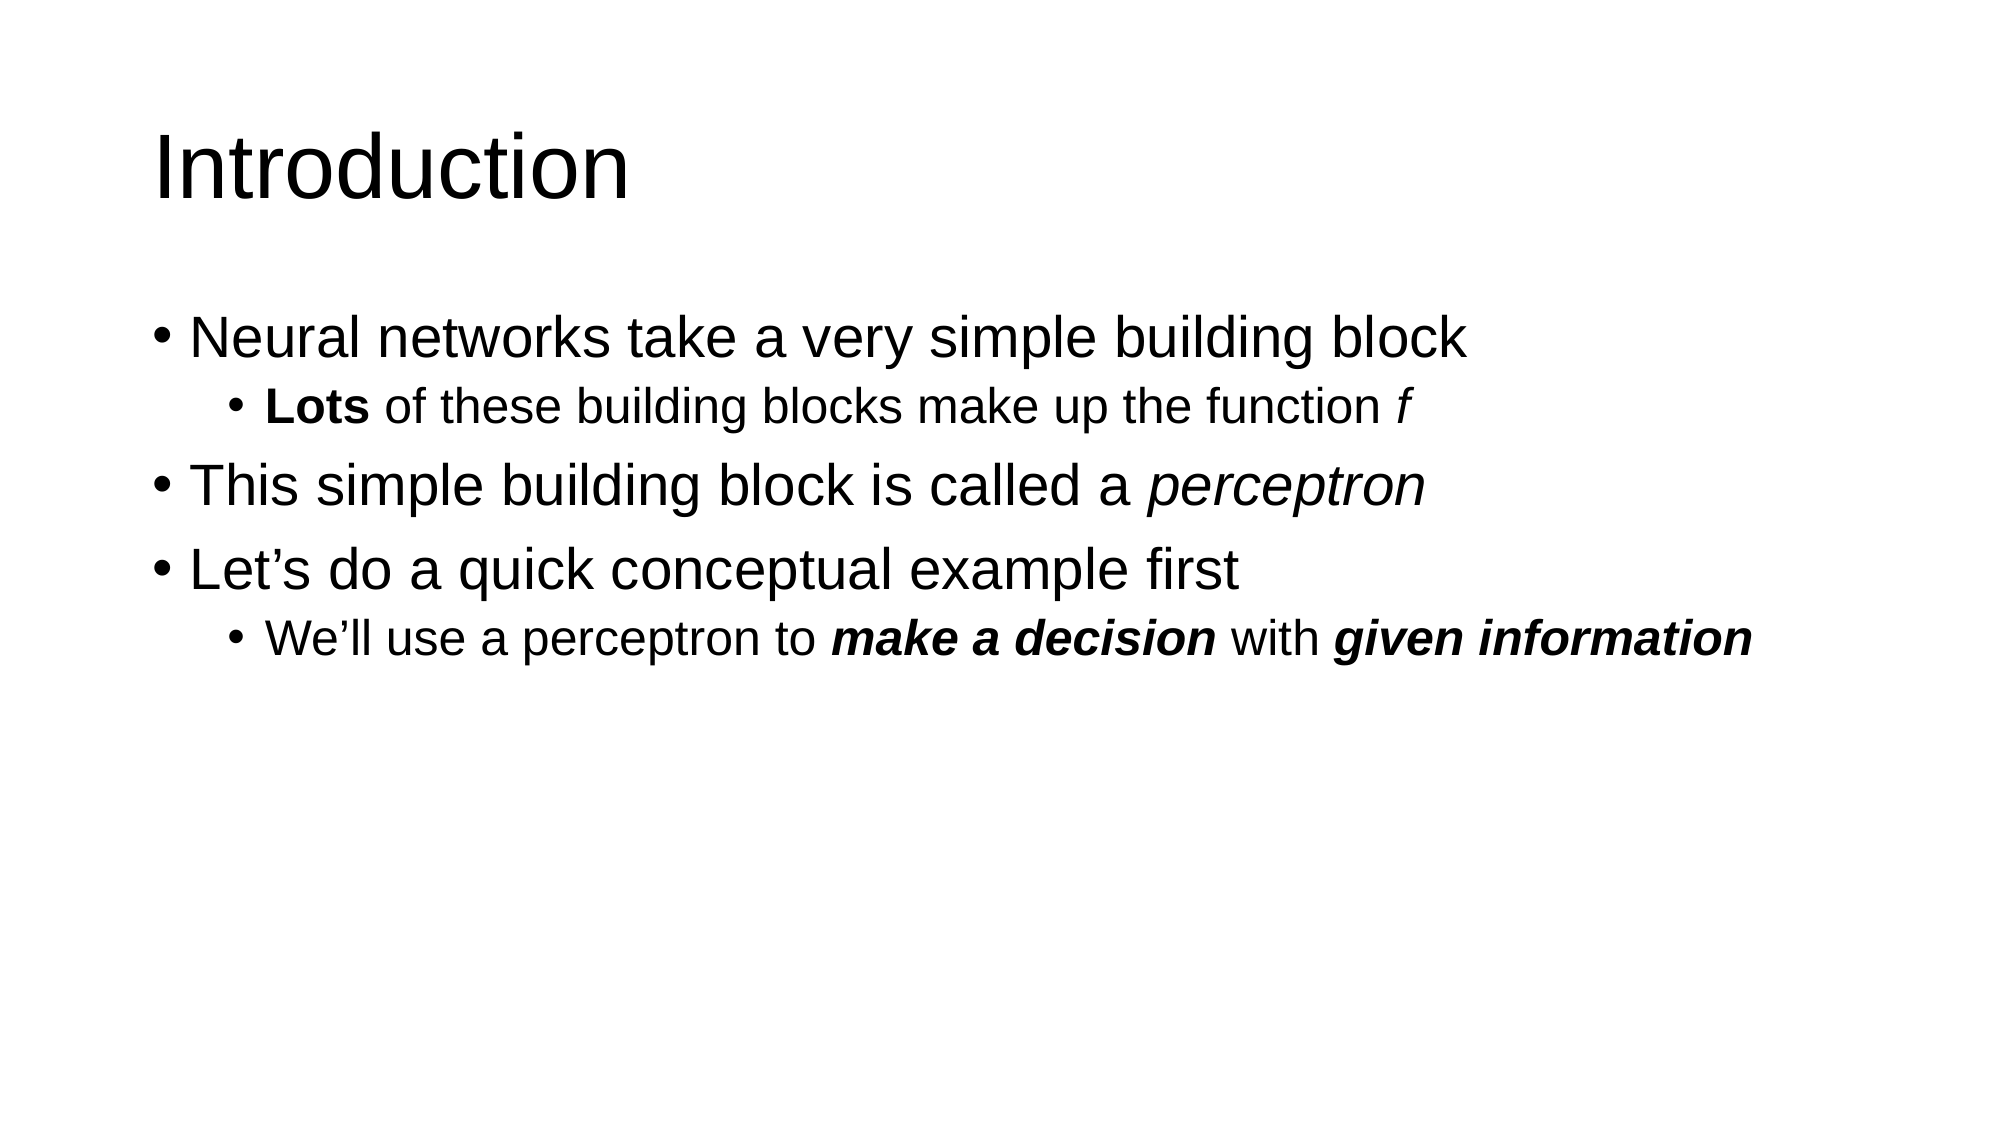

# Introduction
Neural networks take a very simple building block
Lots of these building blocks make up the function f
This simple building block is called a perceptron
Let’s do a quick conceptual example first
We’ll use a perceptron to make a decision with given information